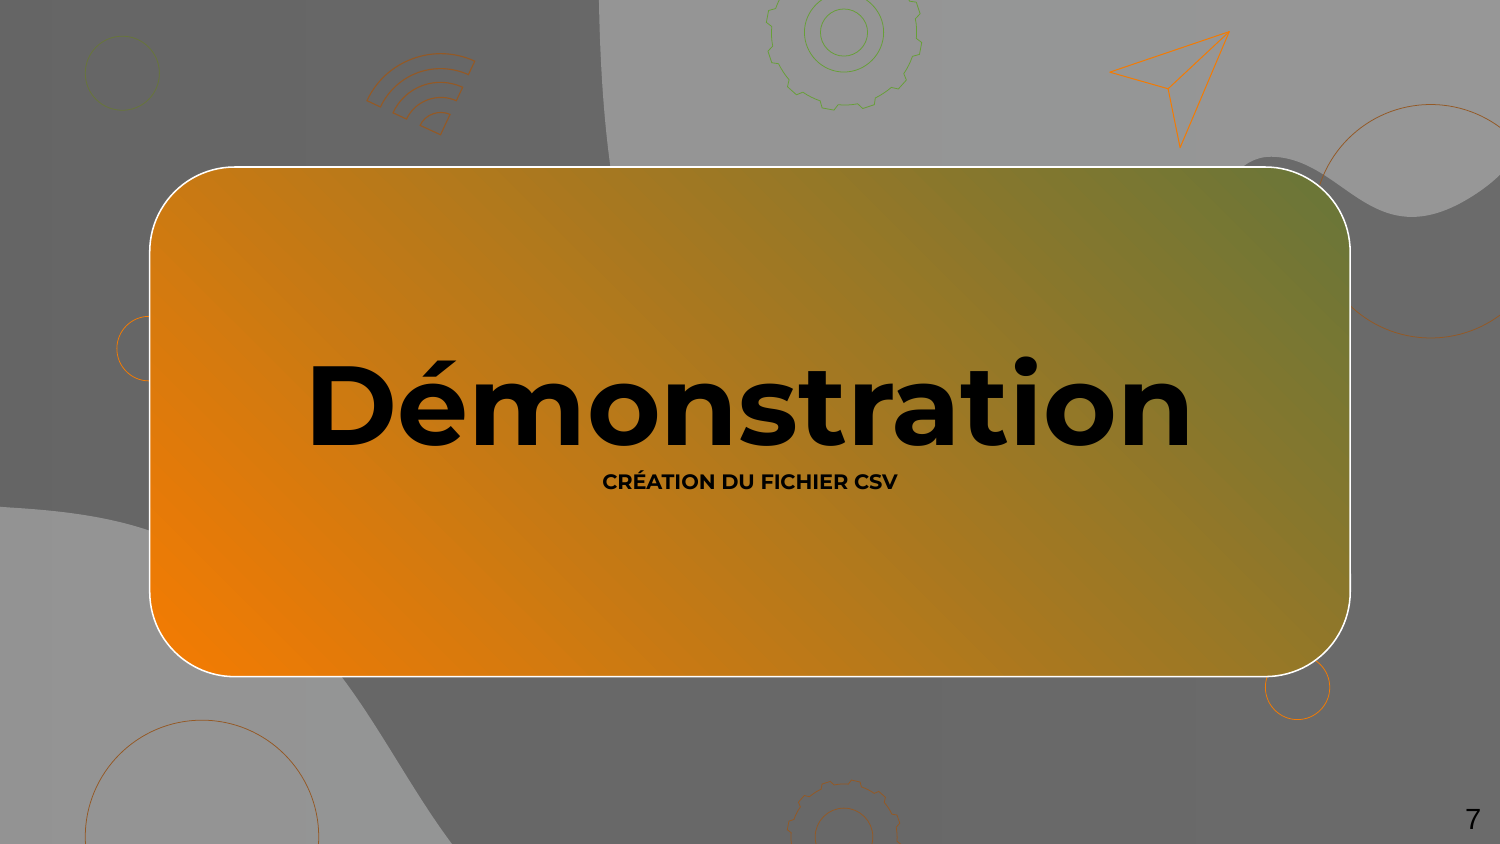

# Démonstration CRÉATION DU FICHIER CSV
7